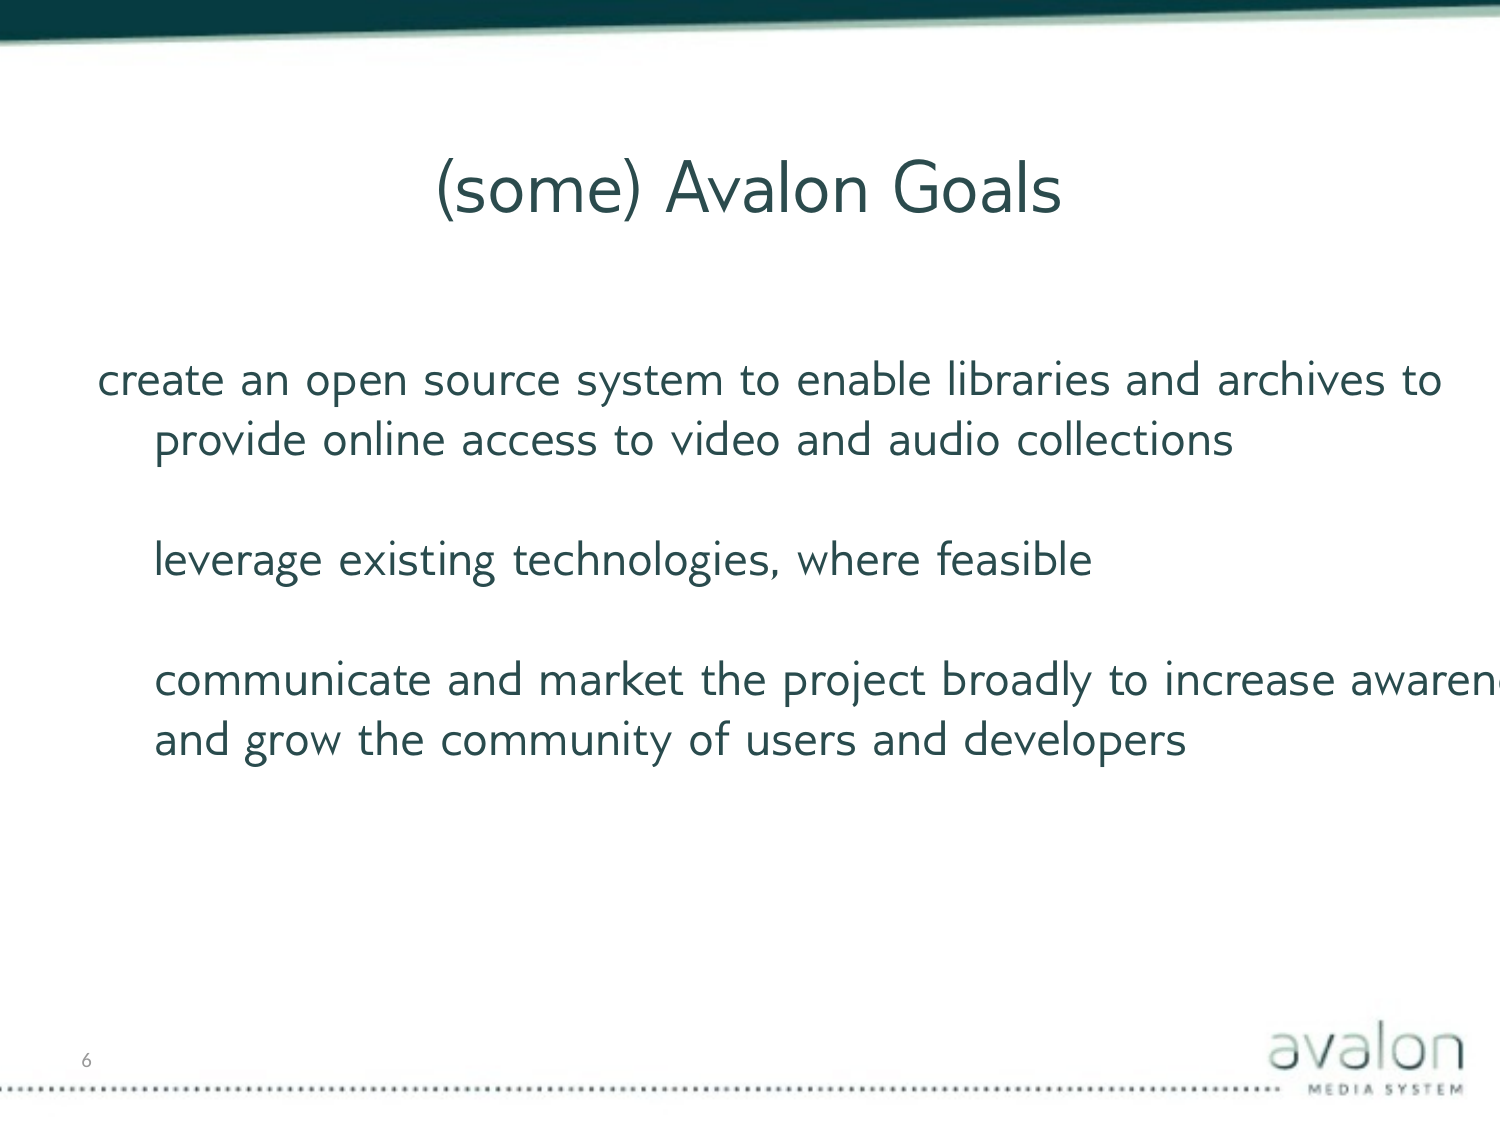

(some) Avalon Goals
create an open source system to enable libraries and archives to
provide online access to video and audio collections

leverage existing technologies, where feasible

communicate and market the project broadly to increase awareness
and grow the community of users and developers

6